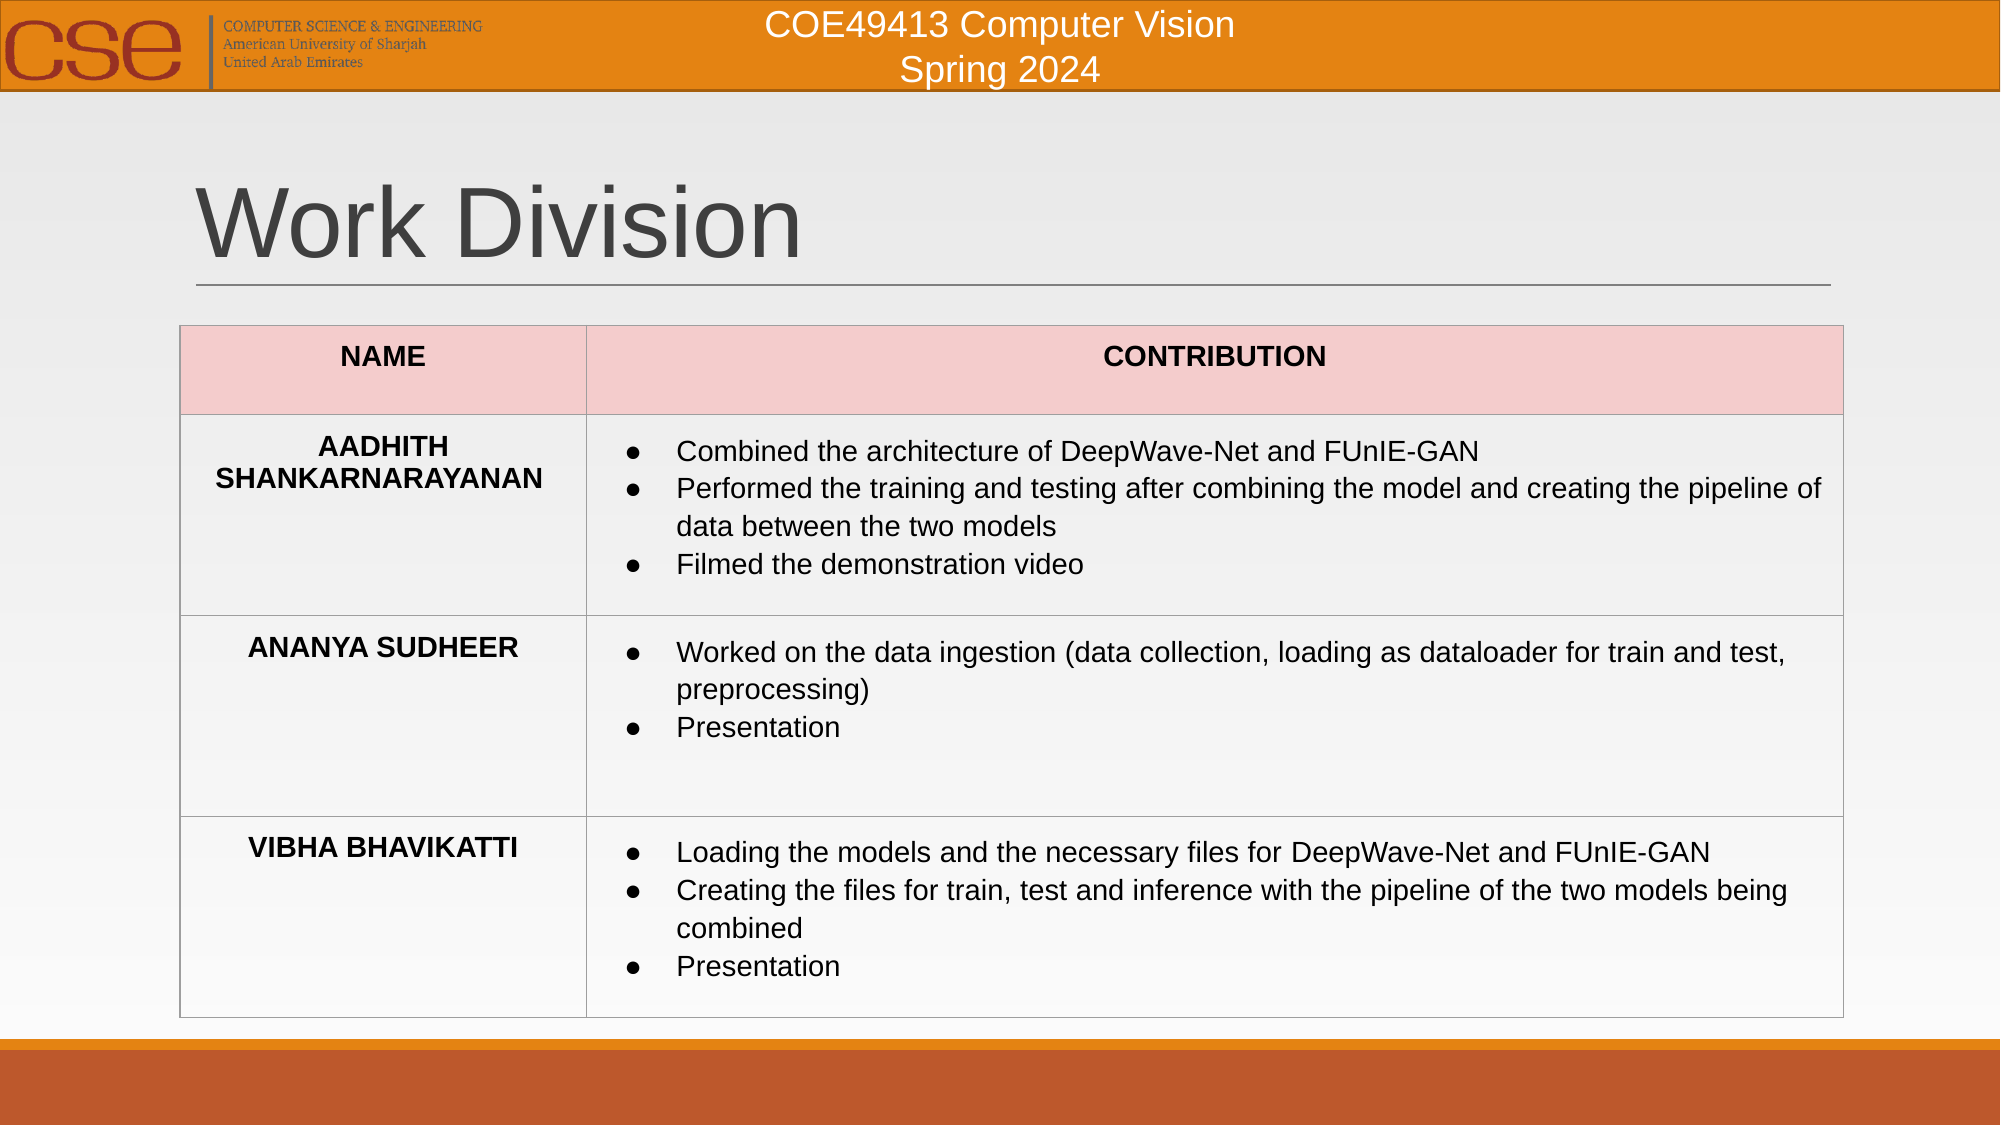

# Work Division
| NAME | CONTRIBUTION |
| --- | --- |
| AADHITH SHANKARNARAYANAN | Combined the architecture of DeepWave-Net and FUnIE-GAN Performed the training and testing after combining the model and creating the pipeline of data between the two models Filmed the demonstration video |
| ANANYA SUDHEER | Worked on the data ingestion (data collection, loading as dataloader for train and test, preprocessing) Presentation |
| VIBHA BHAVIKATTI | Loading the models and the necessary files for DeepWave-Net and FUnIE-GAN Creating the files for train, test and inference with the pipeline of the two models being combined Presentation |